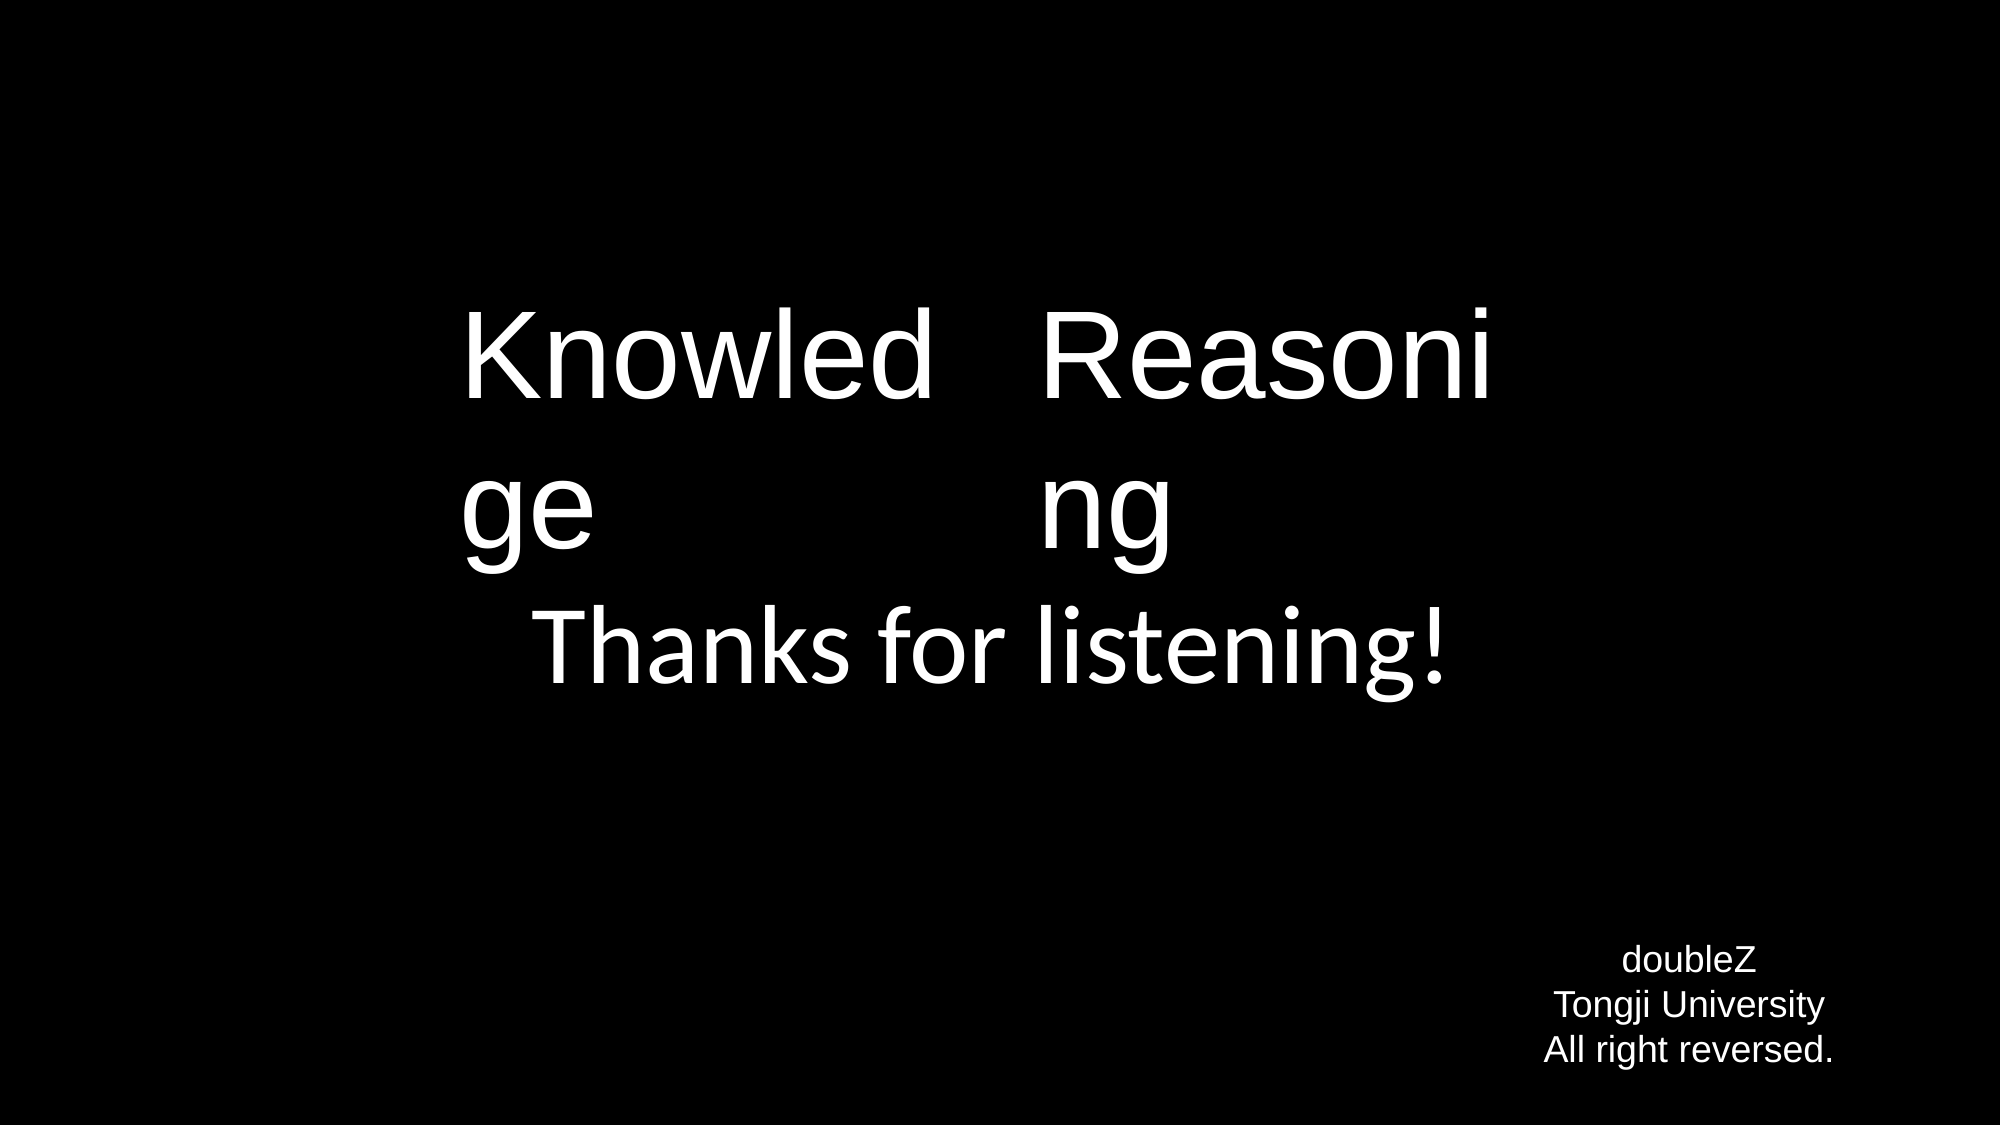

Reasoning
Knowledge
Thanks for listening!
doubleZ
Tongji University
All right reversed.